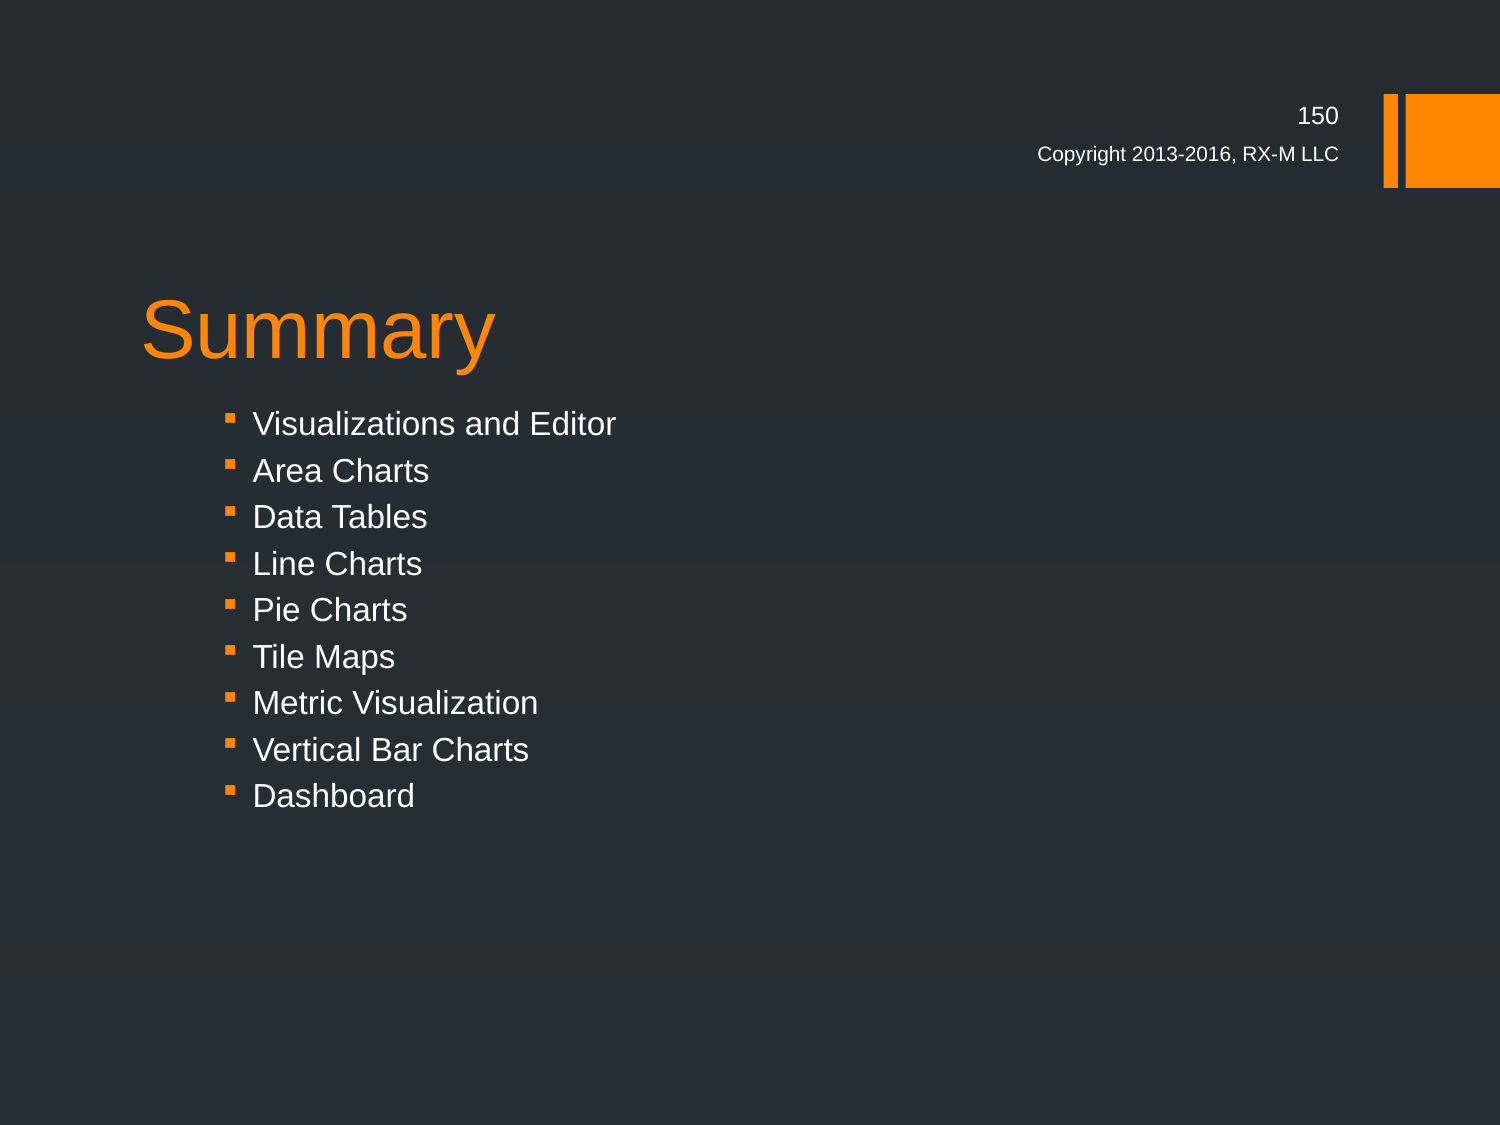

150
Copyright 2013-2016, RX-M LLC
# Summary
Visualizations and Editor
Area Charts
Data Tables
Line Charts
Pie Charts
Tile Maps
Metric Visualization
Vertical Bar Charts
Dashboard